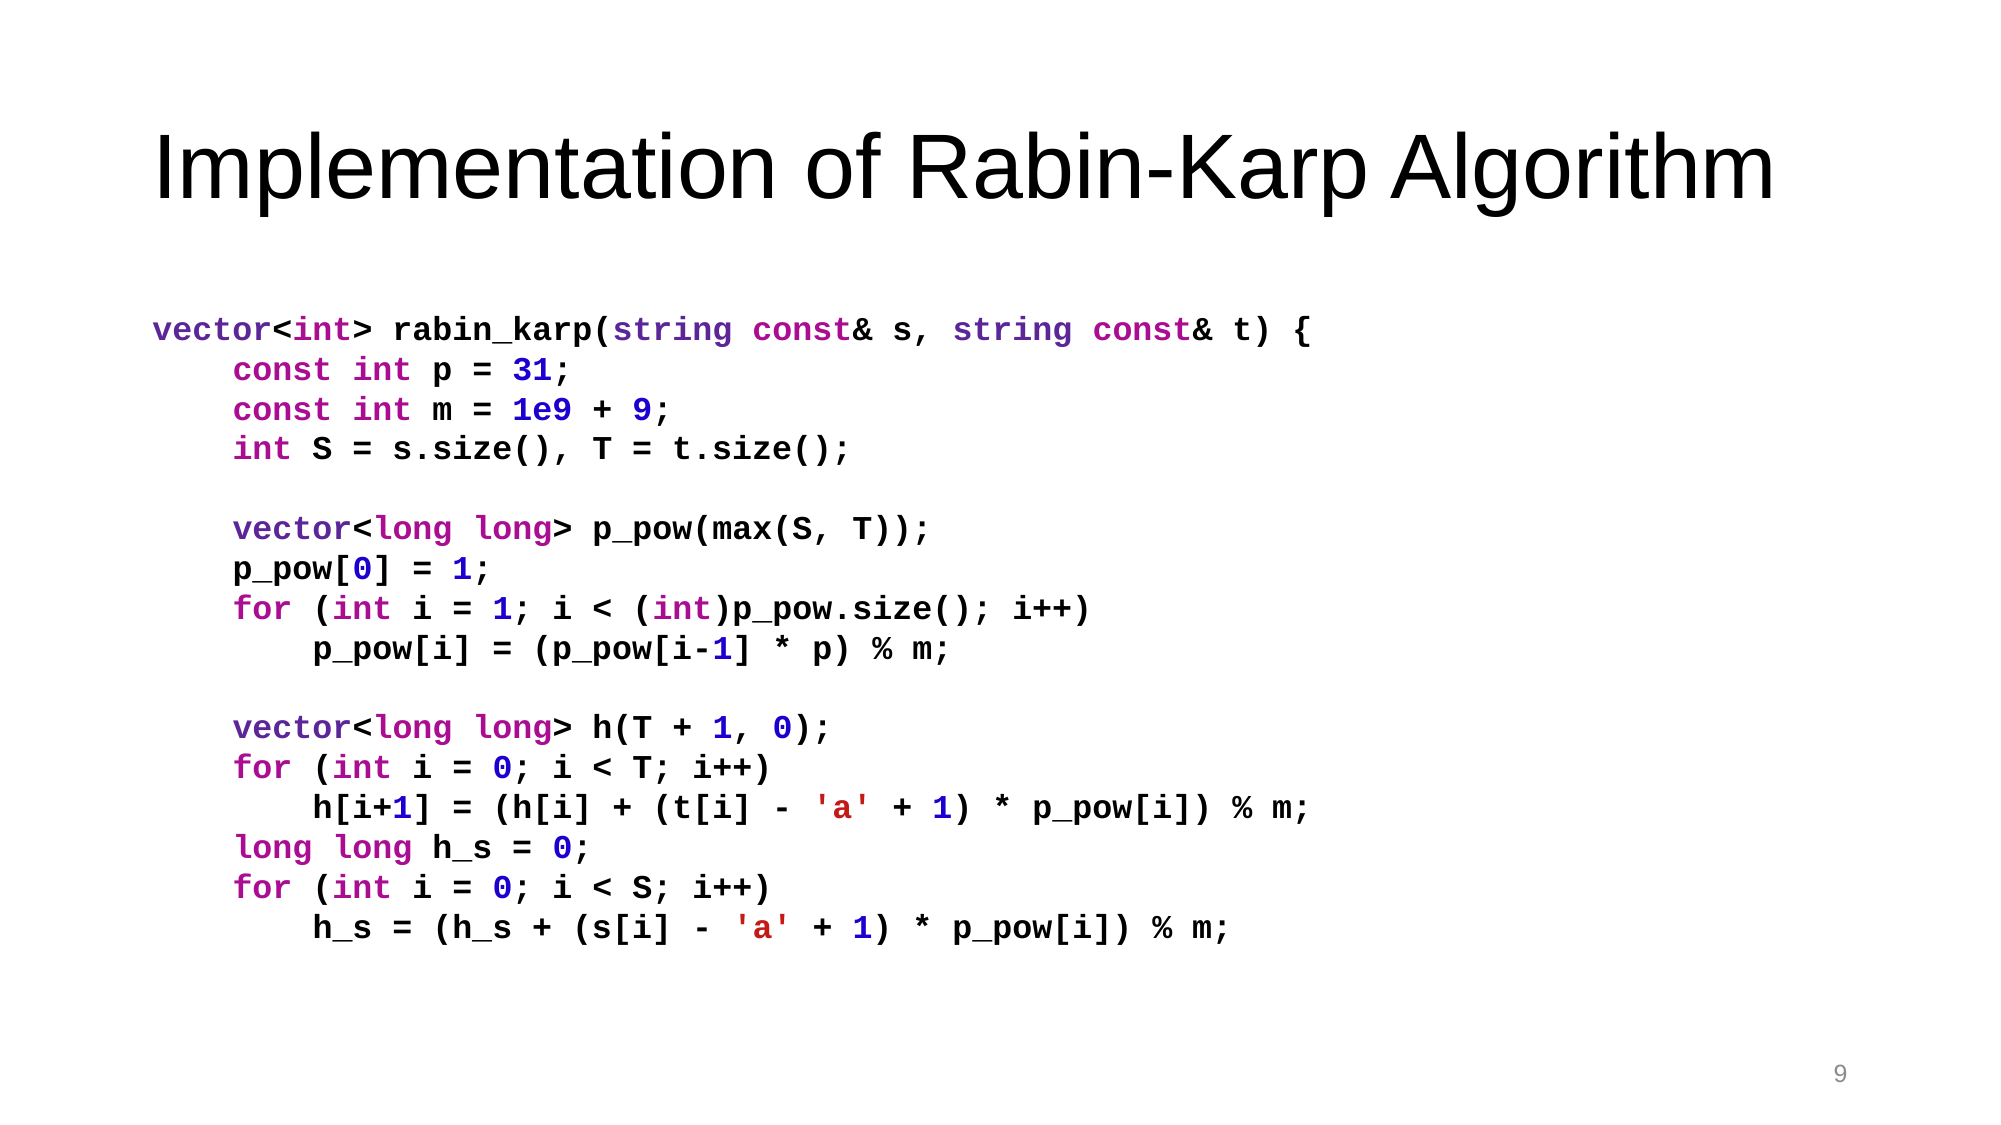

# Implementation of Rabin-Karp Algorithm
vector<int> rabin_karp(string const& s, string const& t) {
    const int p = 31;
    const int m = 1e9 + 9;
    int S = s.size(), T = t.size();

    vector<long long> p_pow(max(S, T));
    p_pow[0] = 1;
    for (int i = 1; i < (int)p_pow.size(); i++)
        p_pow[i] = (p_pow[i-1] * p) % m;

    vector<long long> h(T + 1, 0);
    for (int i = 0; i < T; i++)
        h[i+1] = (h[i] + (t[i] - 'a' + 1) * p_pow[i]) % m;
    long long h_s = 0;
    for (int i = 0; i < S; i++)
        h_s = (h_s + (s[i] - 'a' + 1) * p_pow[i]) % m;
9